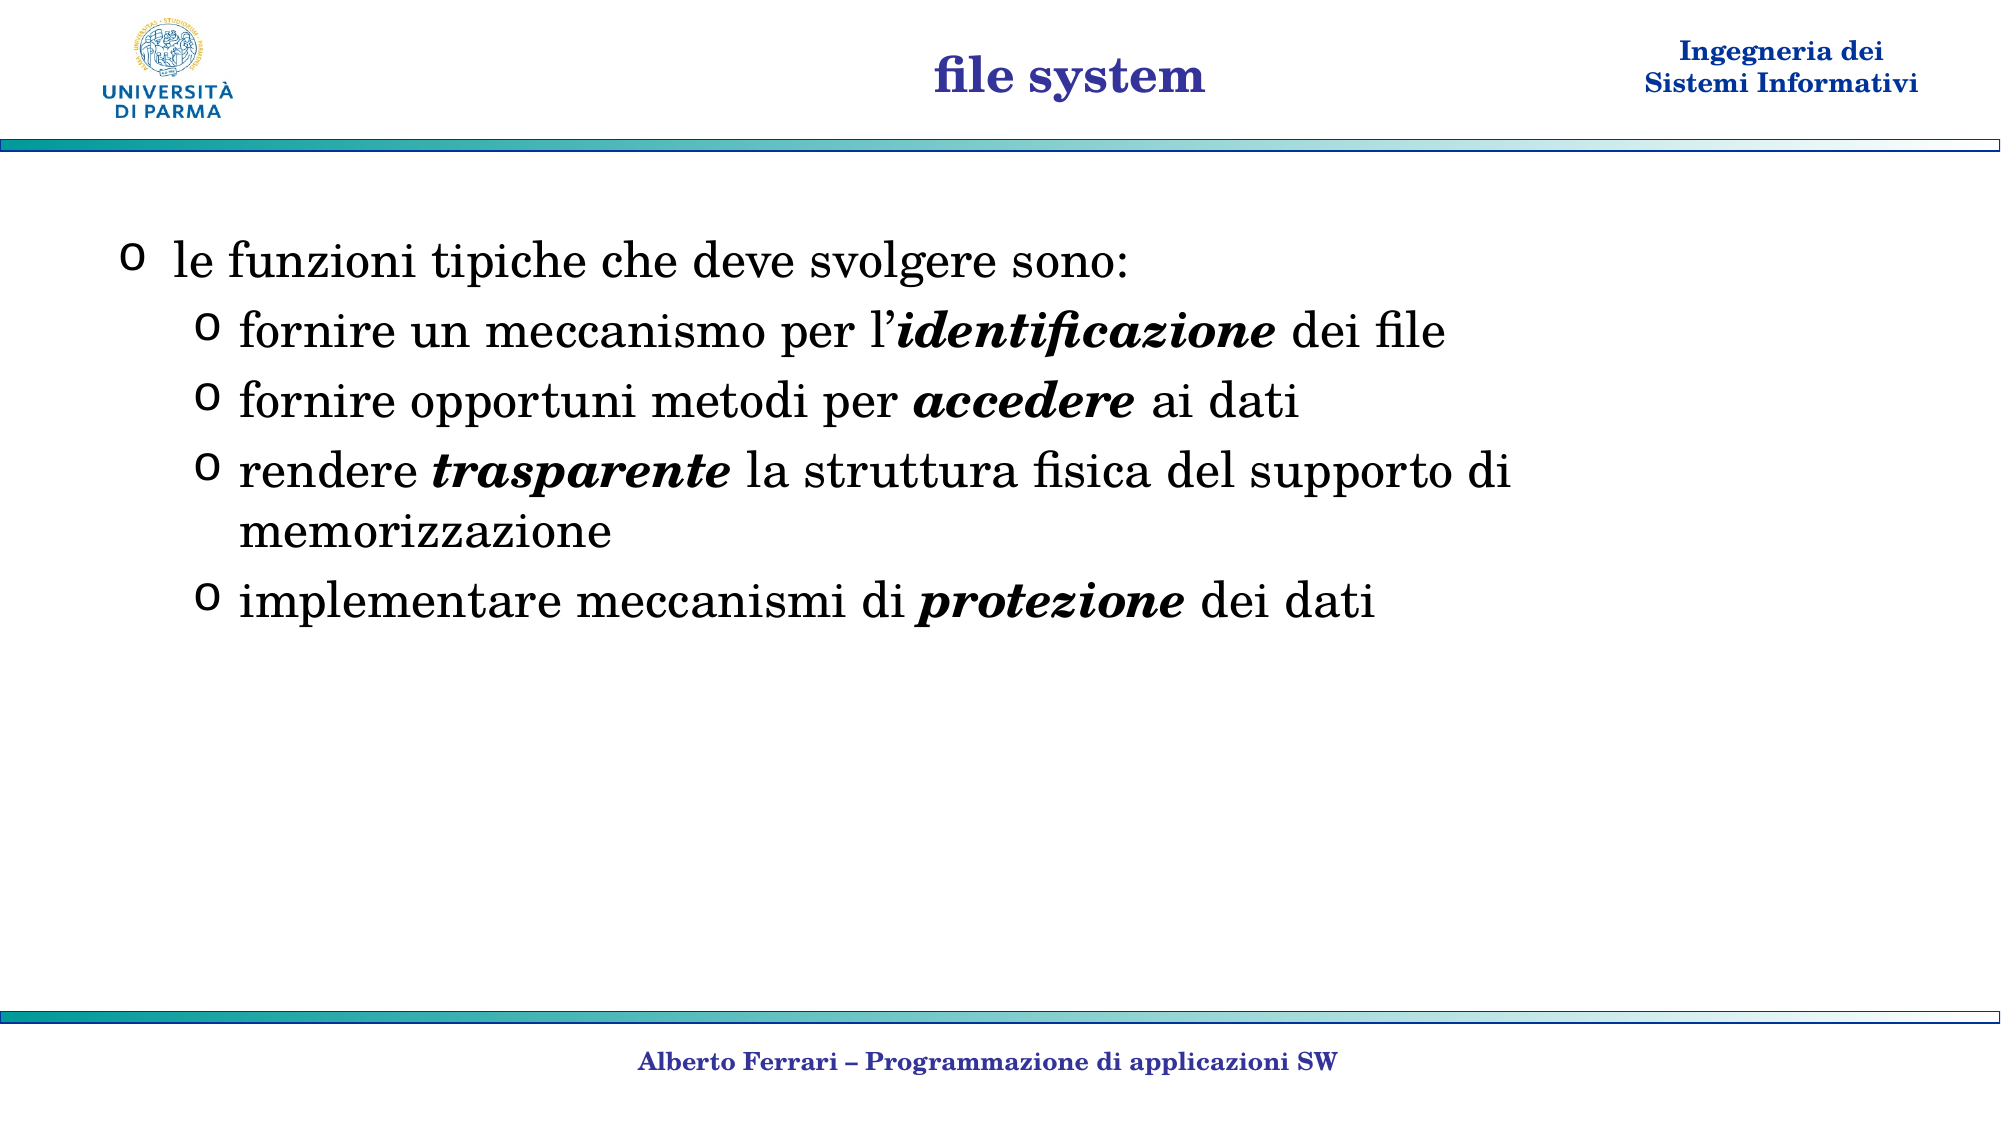

# file system
le funzioni tipiche che deve svolgere sono:
fornire un meccanismo per l’identificazione dei file
fornire opportuni metodi per accedere ai dati
rendere trasparente la struttura fisica del supporto di memorizzazione
implementare meccanismi di protezione dei dati

Alberto Ferrari – Programmazione di applicazioni SW